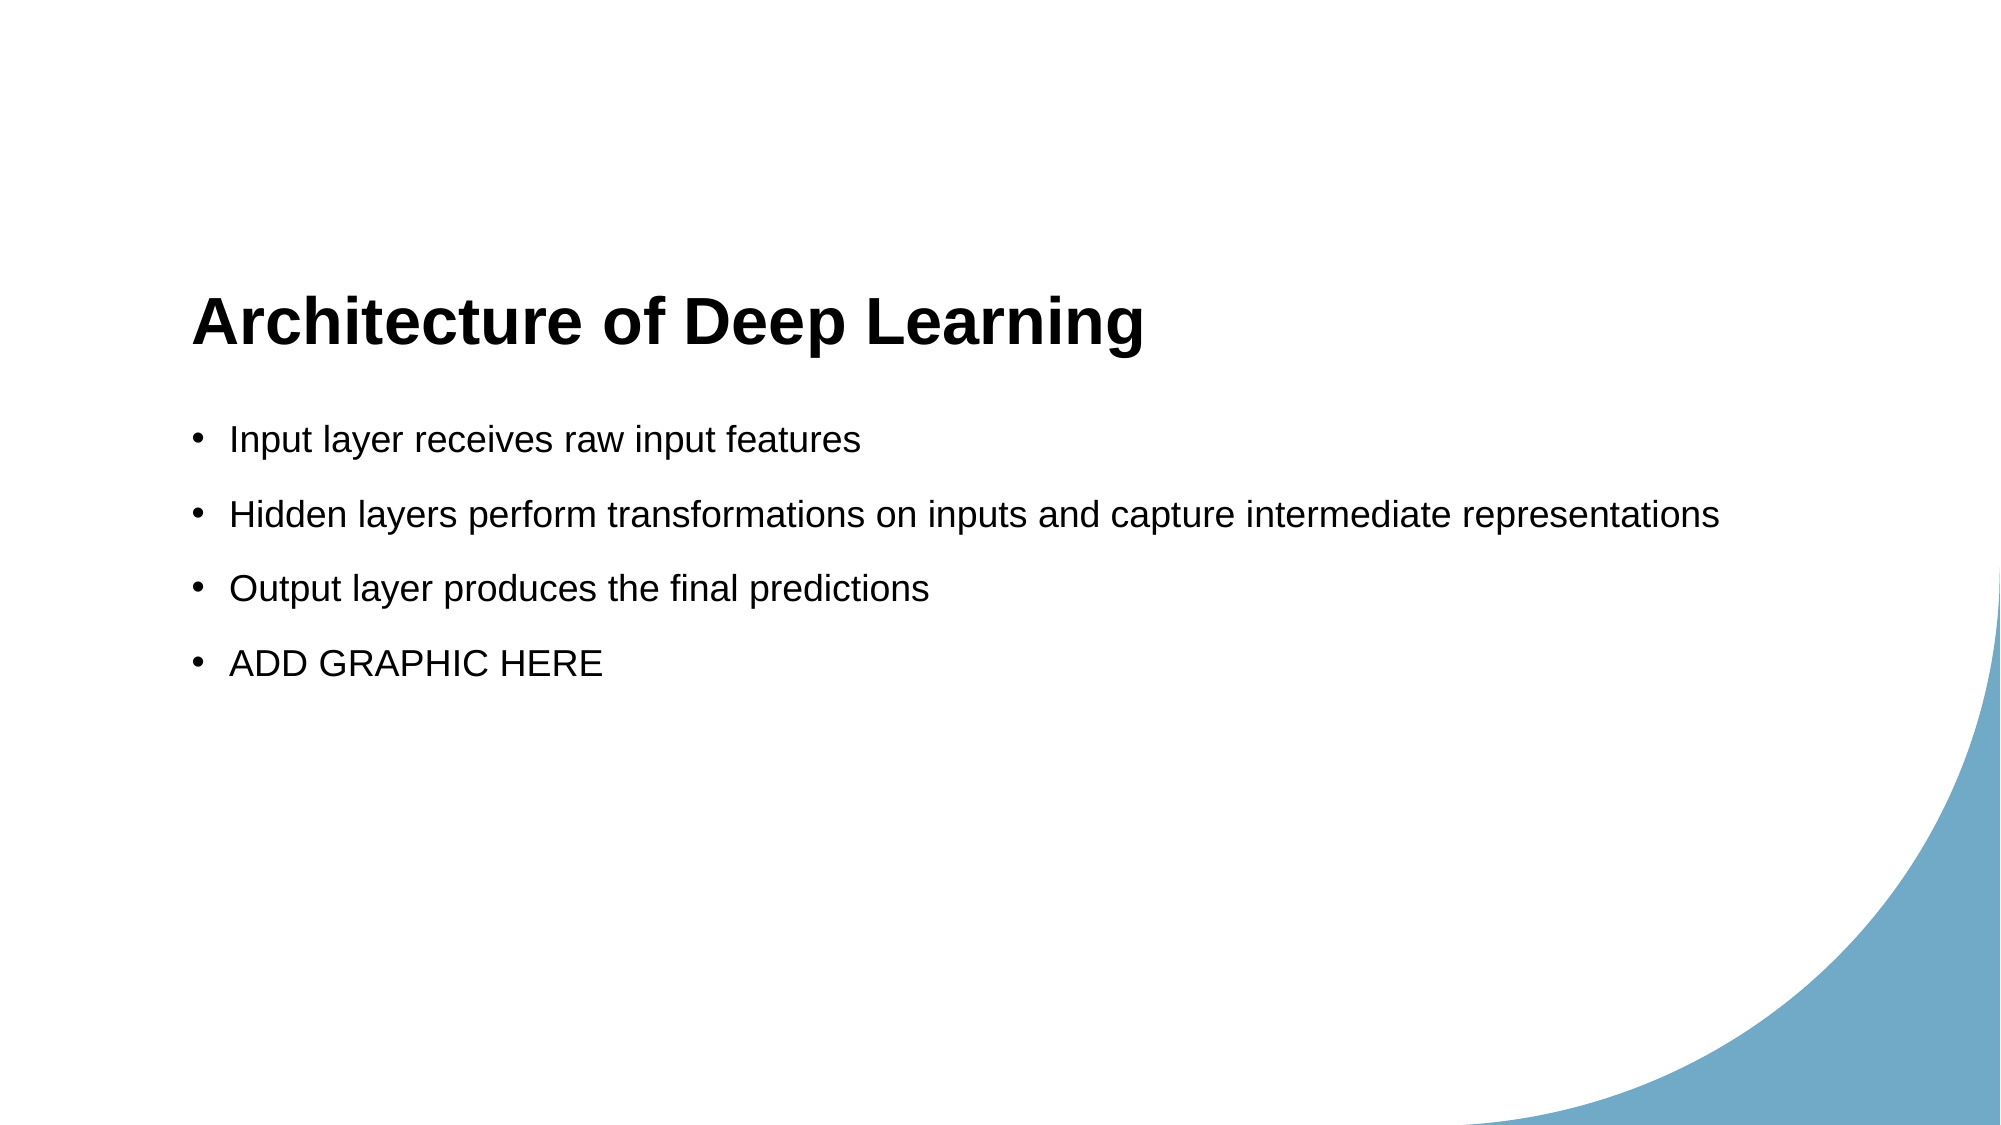

# Architecture of Deep Learning
Input layer receives raw input features
Hidden layers perform transformations on inputs and capture intermediate representations
Output layer produces the final predictions
ADD GRAPHIC HERE